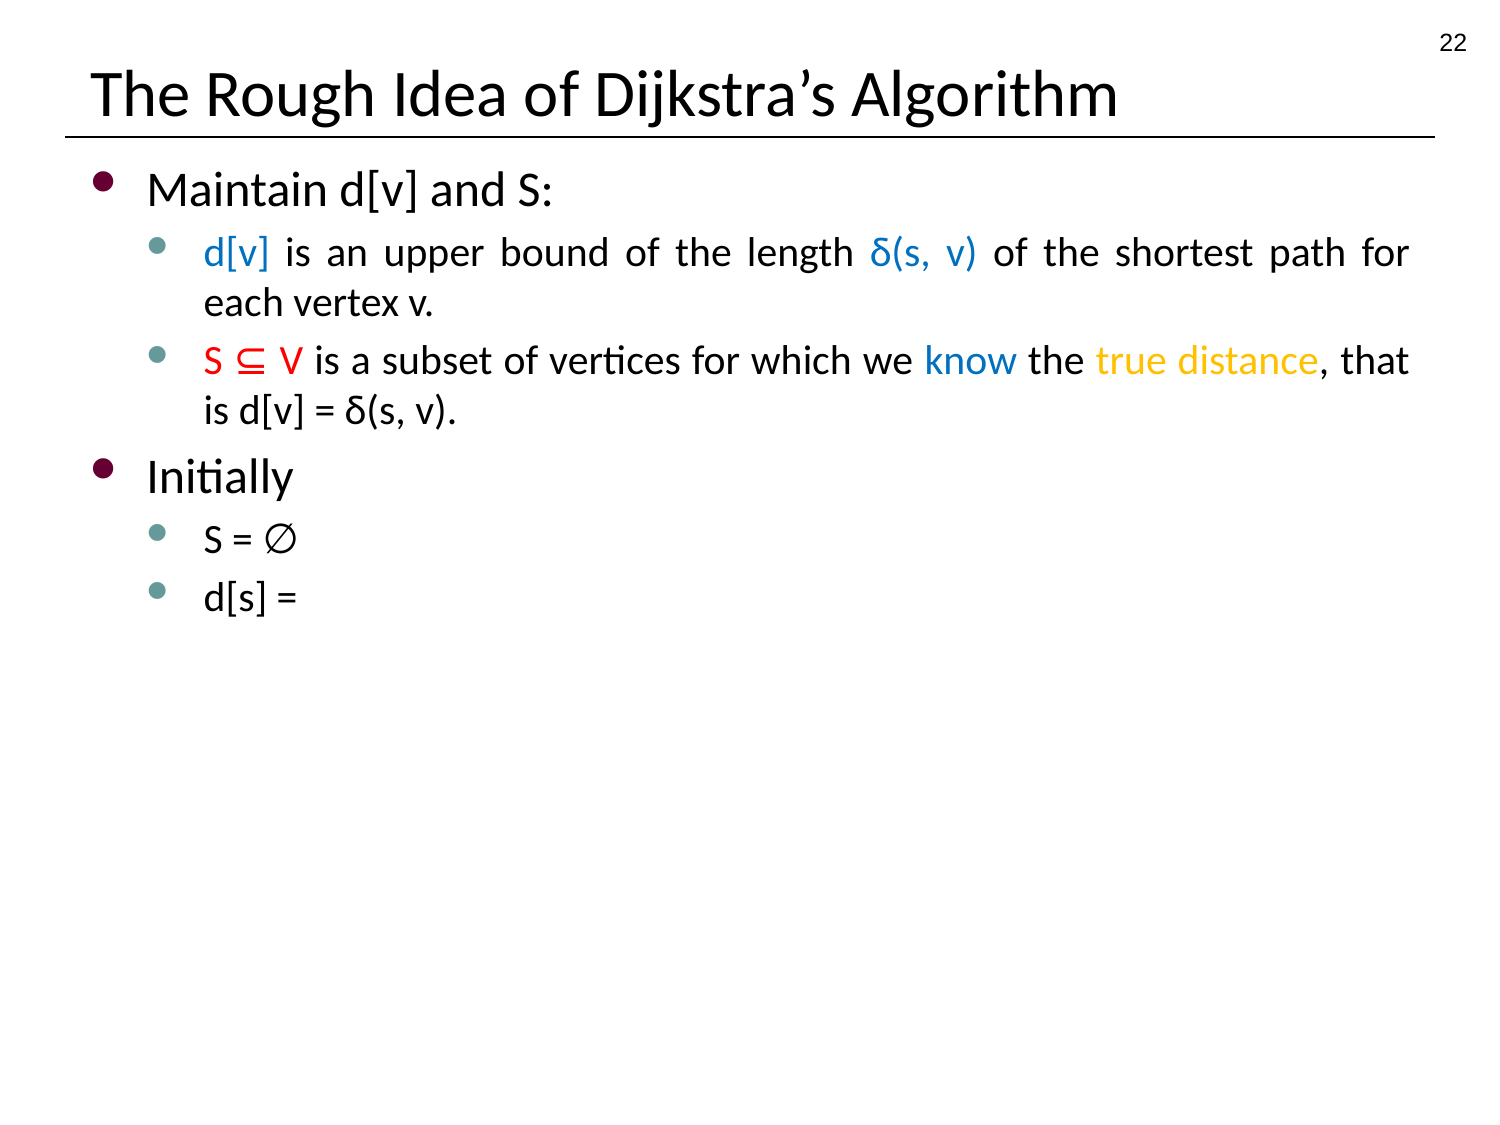

22
# The Rough Idea of Dijkstra’s Algorithm
Maintain d[v] and S:
d[v] is an upper bound of the length δ(s, v) of the shortest path for each vertex v.
S ⊆ V is a subset of vertices for which we know the true distance, that is d[v] = δ(s, v).
Initially
S = ∅
d[s] =